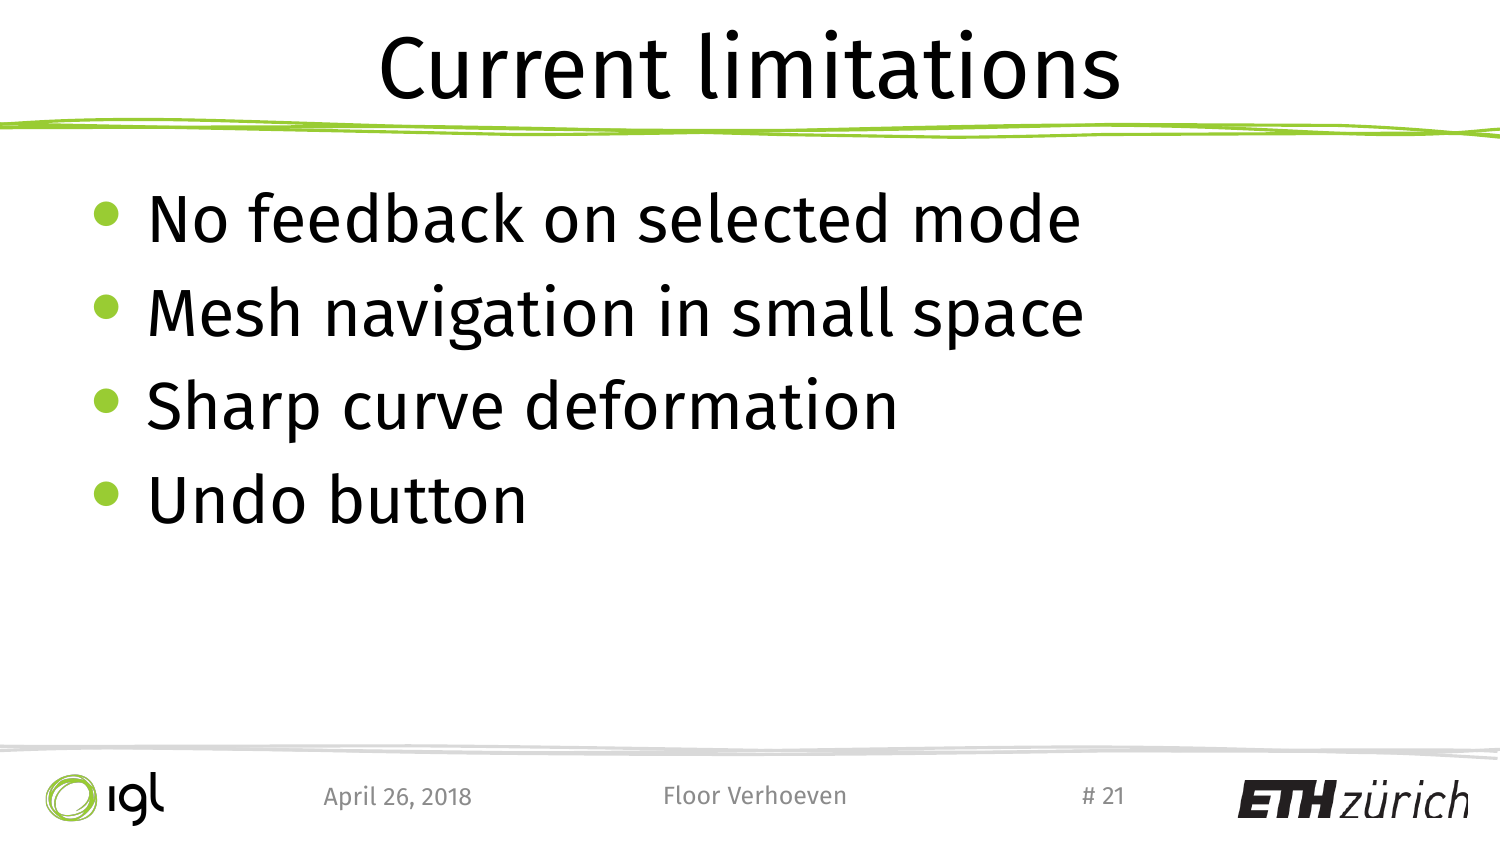

# Current limitations
No feedback on selected mode
Mesh navigation in small space
Sharp curve deformation
Undo button
April 26, 2018
Floor Verhoeven
# 21